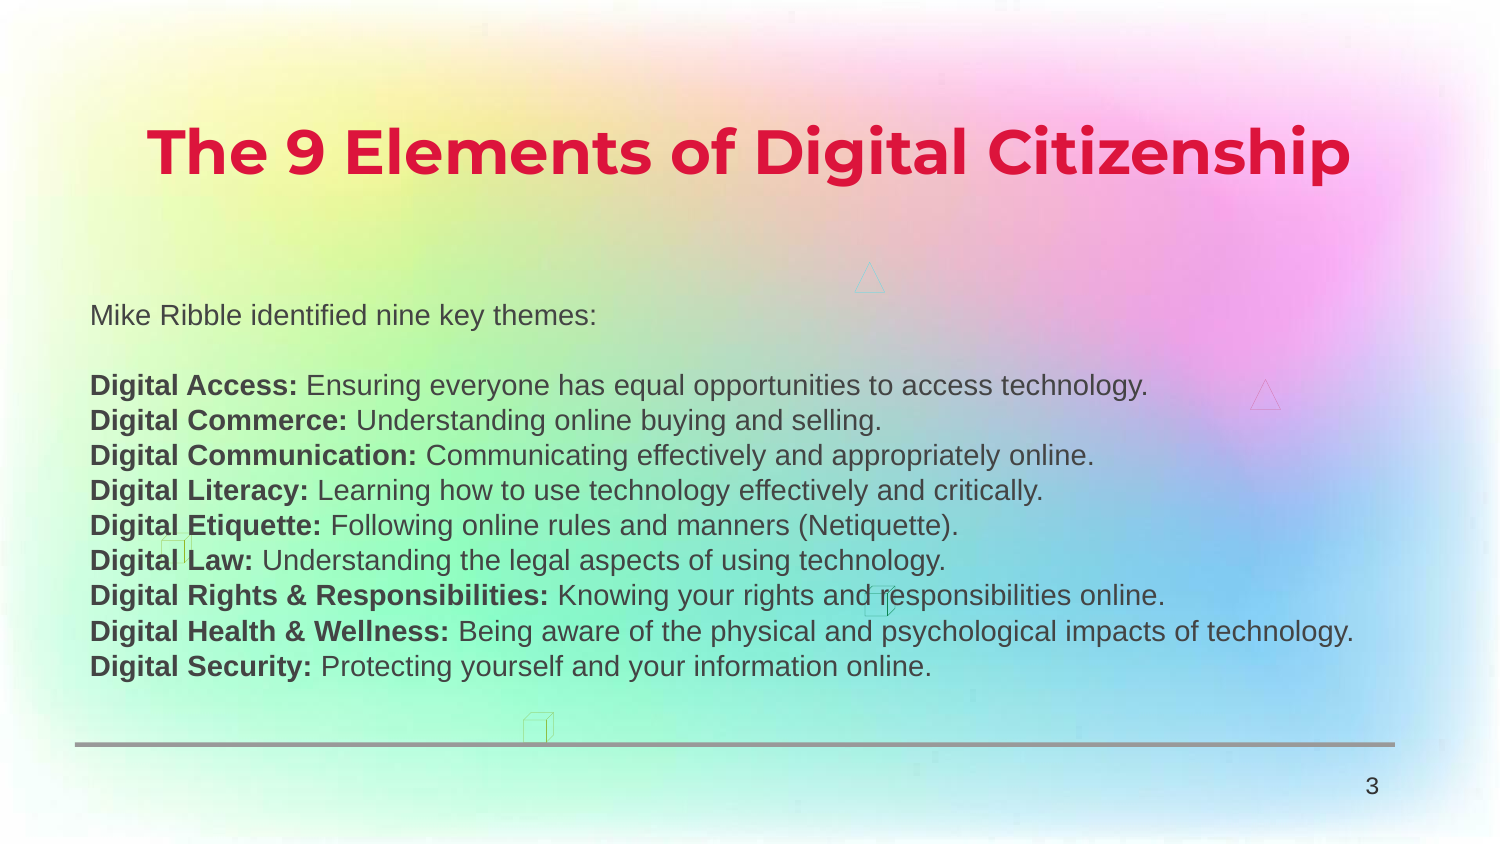

The 9 Elements of Digital Citizenship

Mike Ribble identified nine key themes:

Digital Access: Ensuring everyone has equal opportunities to access technology.
Digital Commerce: Understanding online buying and selling.
Digital Communication: Communicating effectively and appropriately online.
Digital Literacy: Learning how to use technology effectively and critically.
Digital Etiquette: Following online rules and manners (Netiquette).
Digital Law: Understanding the legal aspects of using technology.
Digital Rights & Responsibilities: Knowing your rights and responsibilities online.
Digital Health & Wellness: Being aware of the physical and psychological impacts of technology.
Digital Security: Protecting yourself and your information online.

3